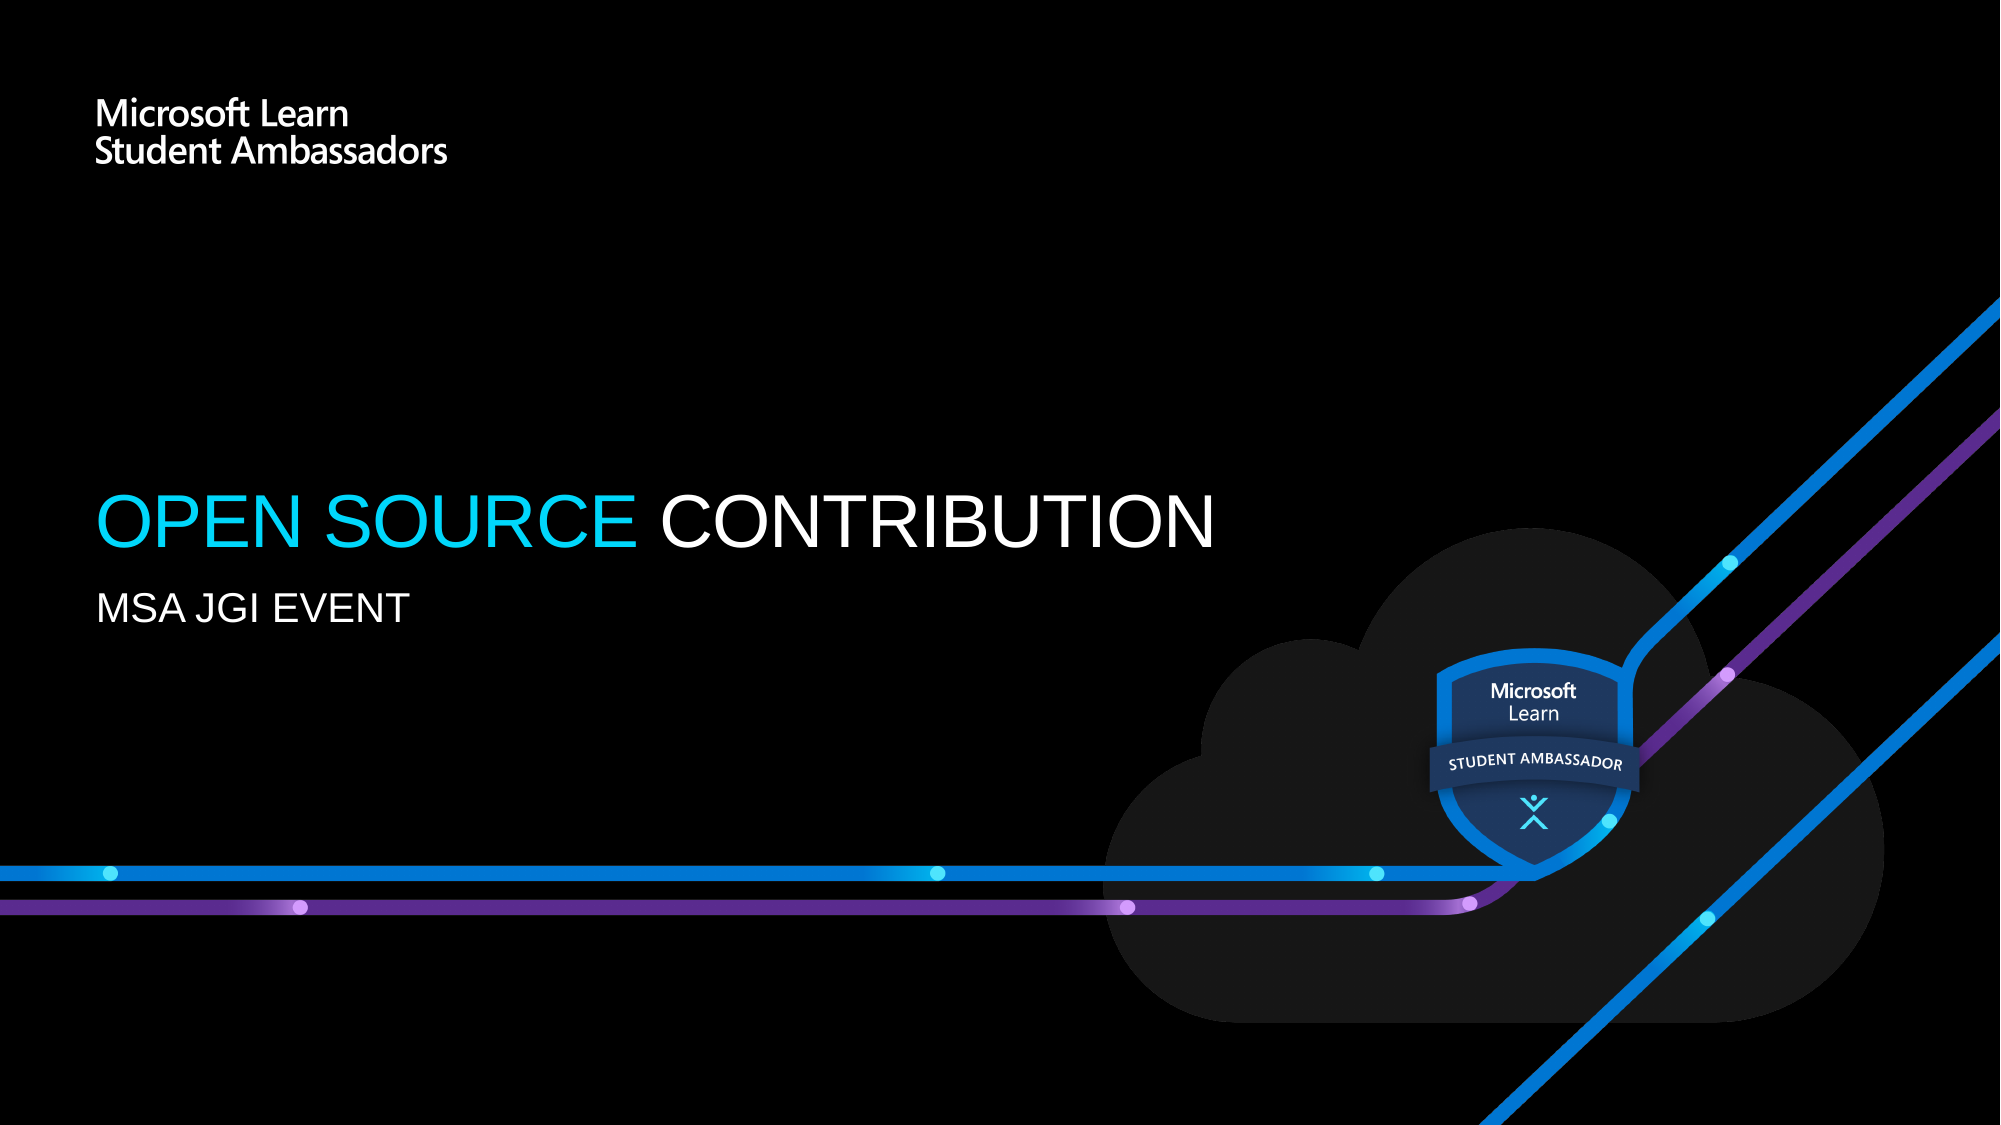

# OPEN SOURCE CONTRIBUTION
MSA JGI EVENT